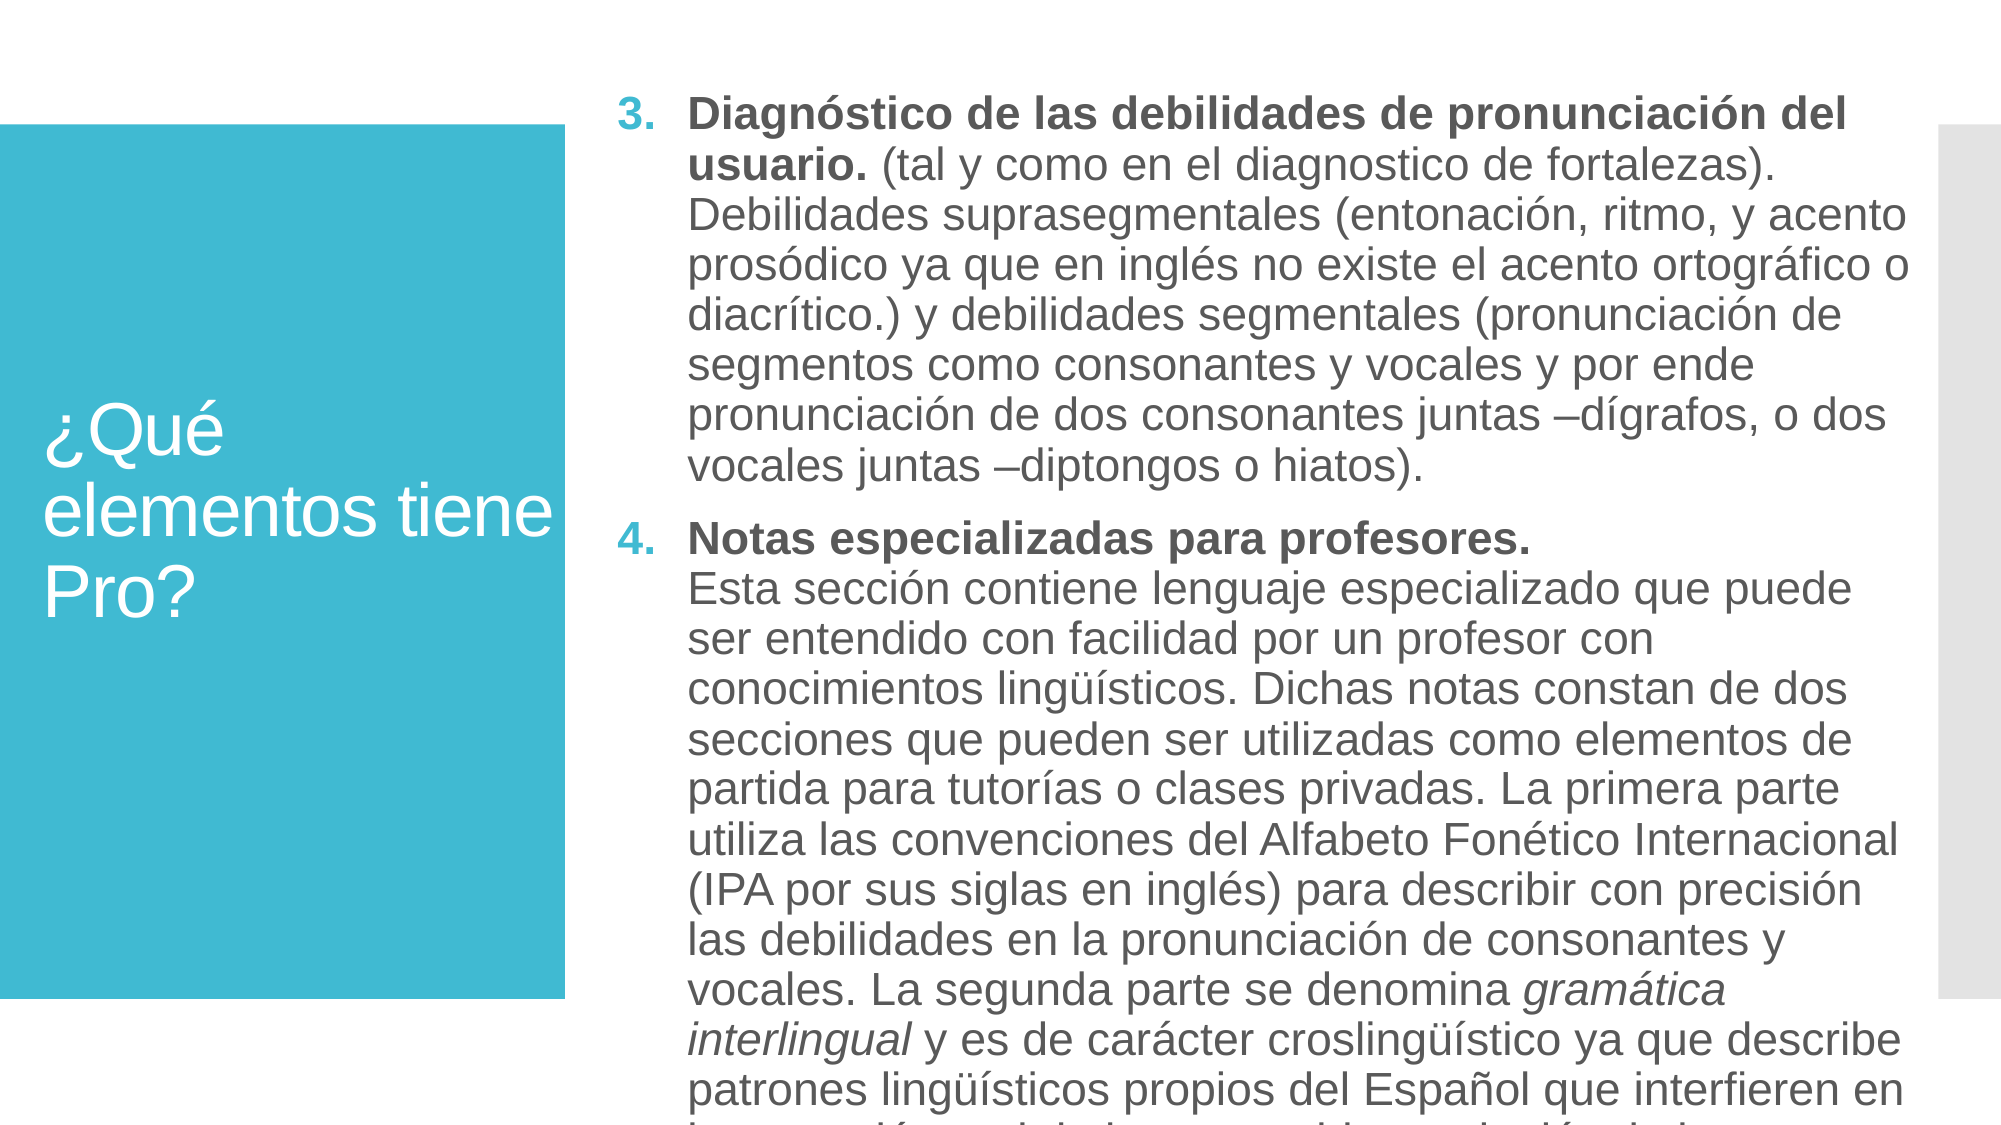

Diagnóstico de las debilidades de pronunciación del usuario. (tal y como en el diagnostico de fortalezas).
Debilidades suprasegmentales (entonación, ritmo, y acento prosódico ya que en inglés no existe el acento ortográfico o diacrítico.) y debilidades segmentales (pronunciación de segmentos como consonantes y vocales y por ende pronunciación de dos consonantes juntas –dígrafos, o dos vocales juntas –diptongos o hiatos).
Notas especializadas para profesores.
Esta sección contiene lenguaje especializado que puede ser entendido con facilidad por un profesor con conocimientos lingüísticos. Dichas notas constan de dos secciones que pueden ser utilizadas como elementos de partida para tutorías o clases privadas. La primera parte utiliza las convenciones del Alfabeto Fonético Internacional (IPA por sus siglas en inglés) para describir con precisión las debilidades en la pronunciación de consonantes y vocales. La segunda parte se denomina gramática interlingual y es de carácter croslingüístico ya que describe patrones lingüísticos propios del Español que interfieren en la expresión oral de los contenidos en inglés de la muestra.

# ¿Qué elementos tiene Pro?